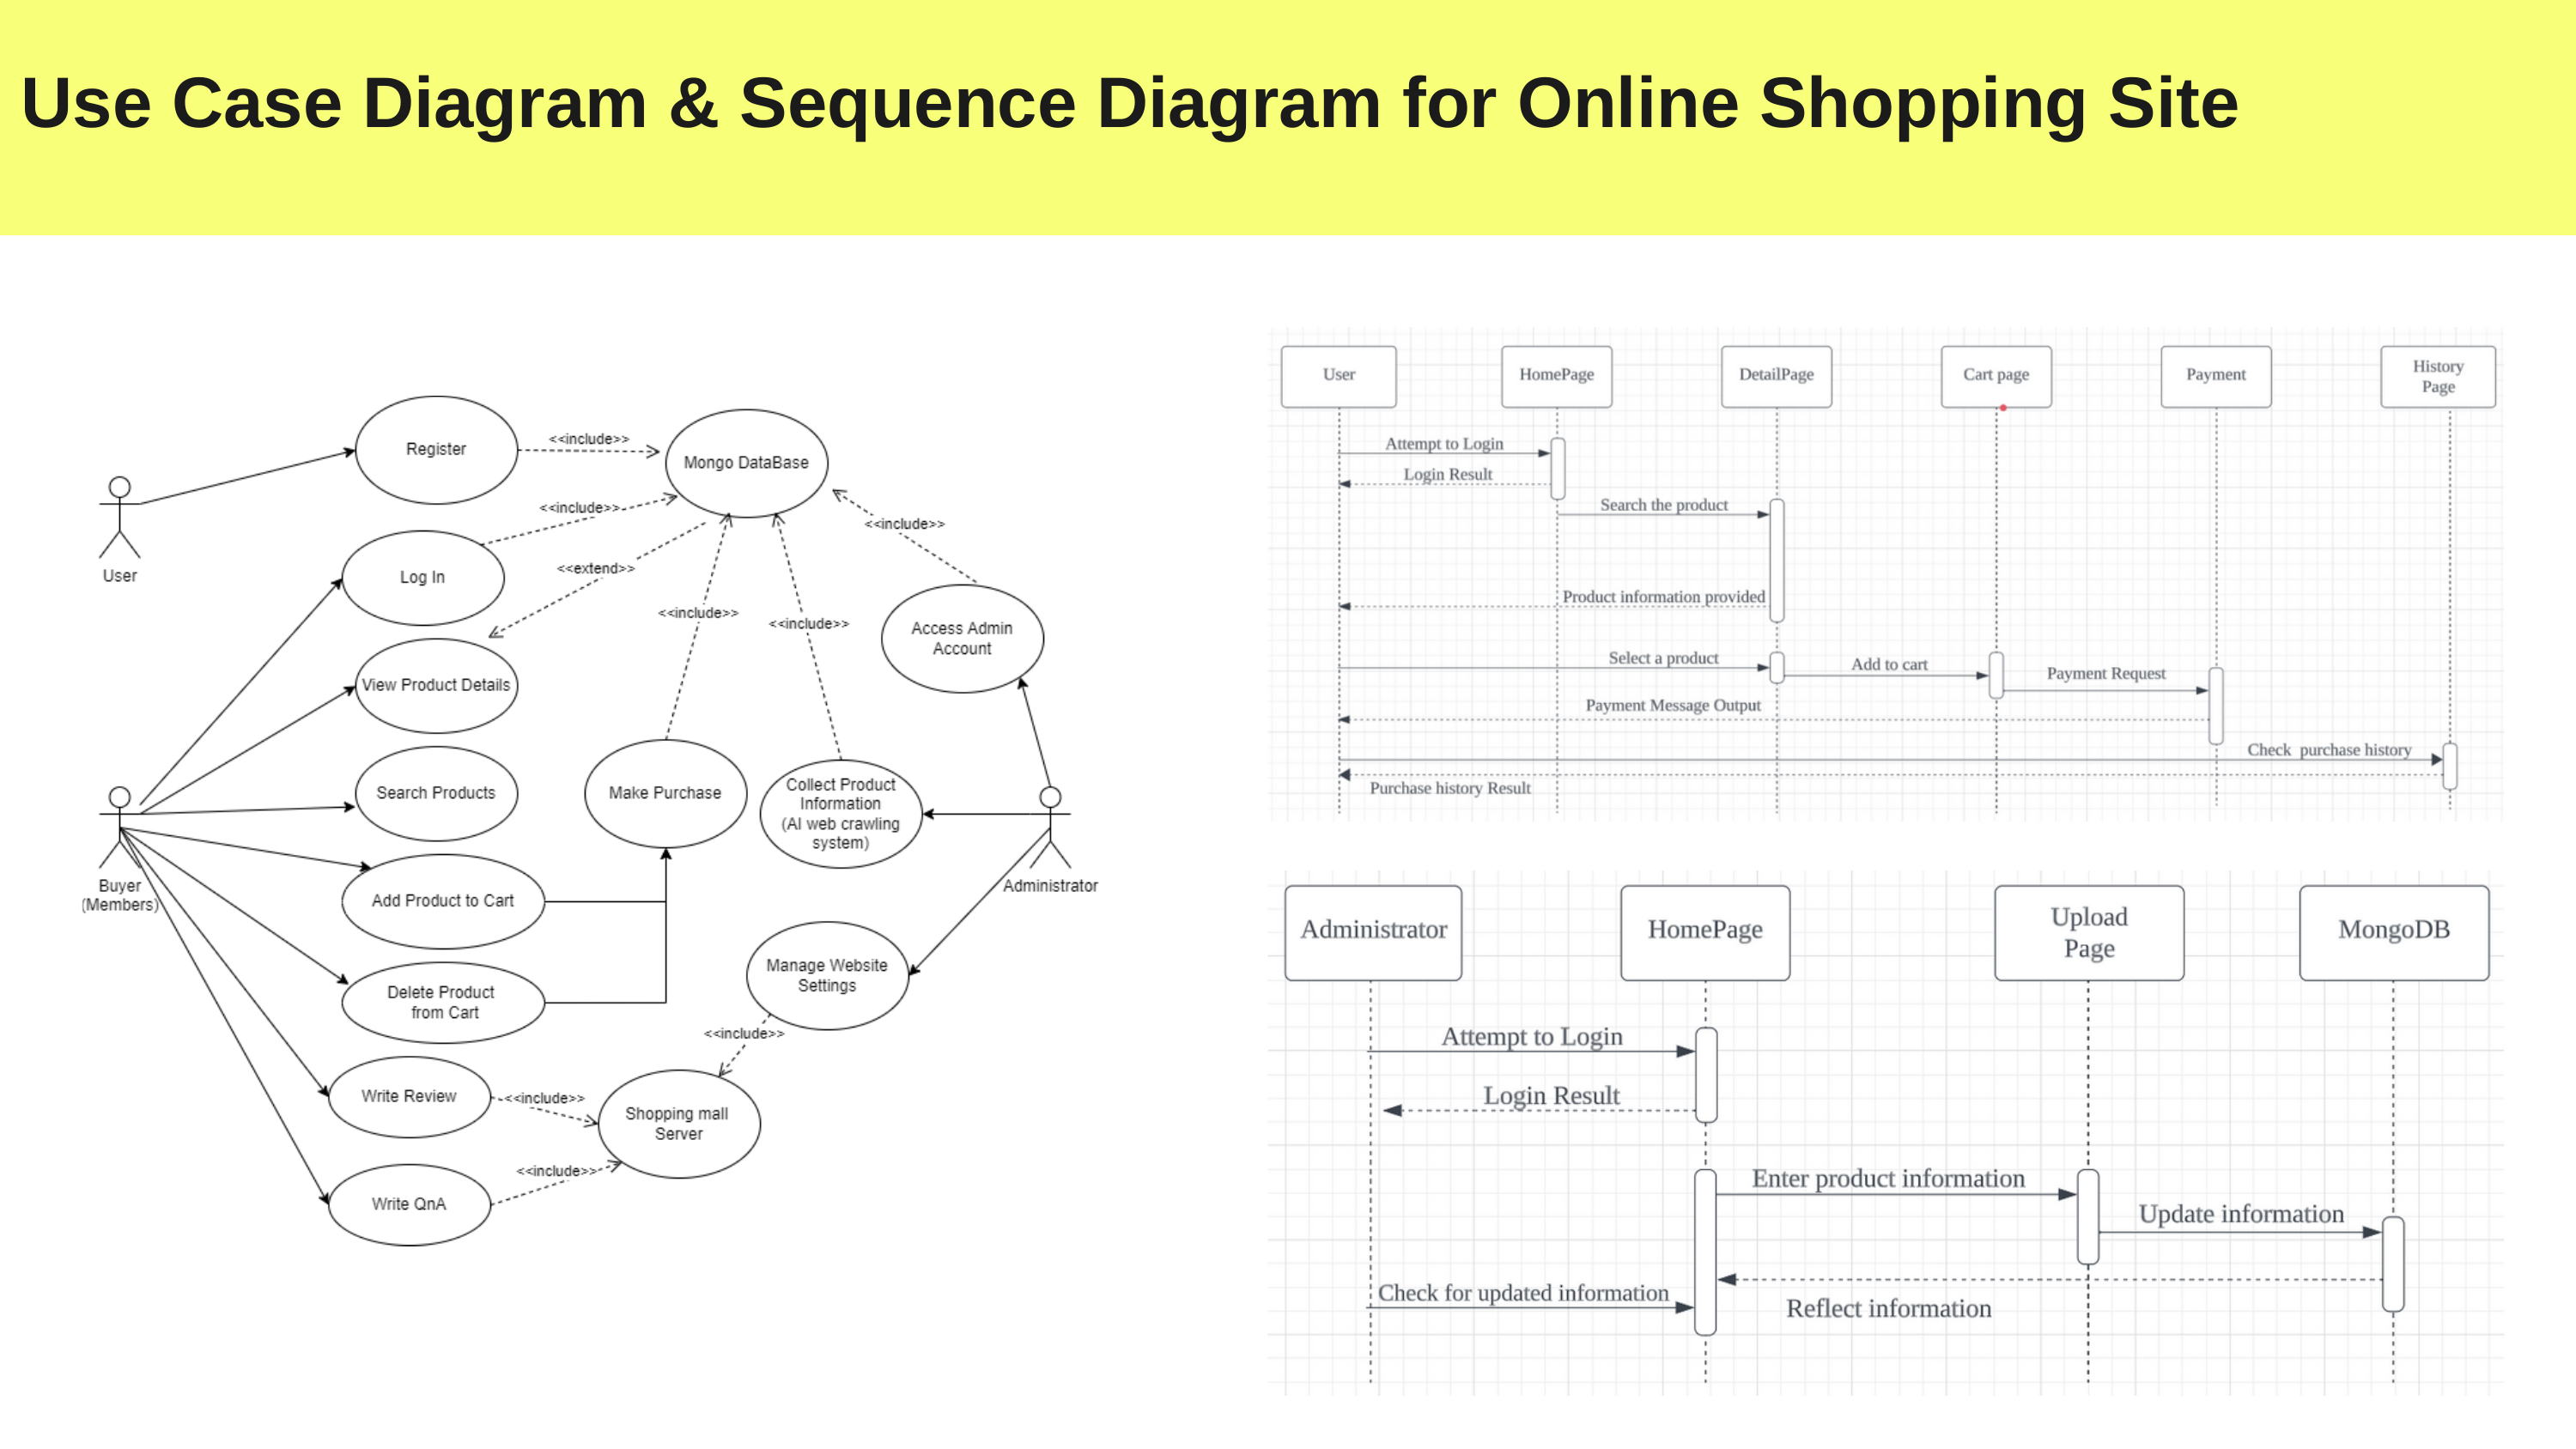

Use Case Diagram & Sequence Diagram for Online Shopping Site